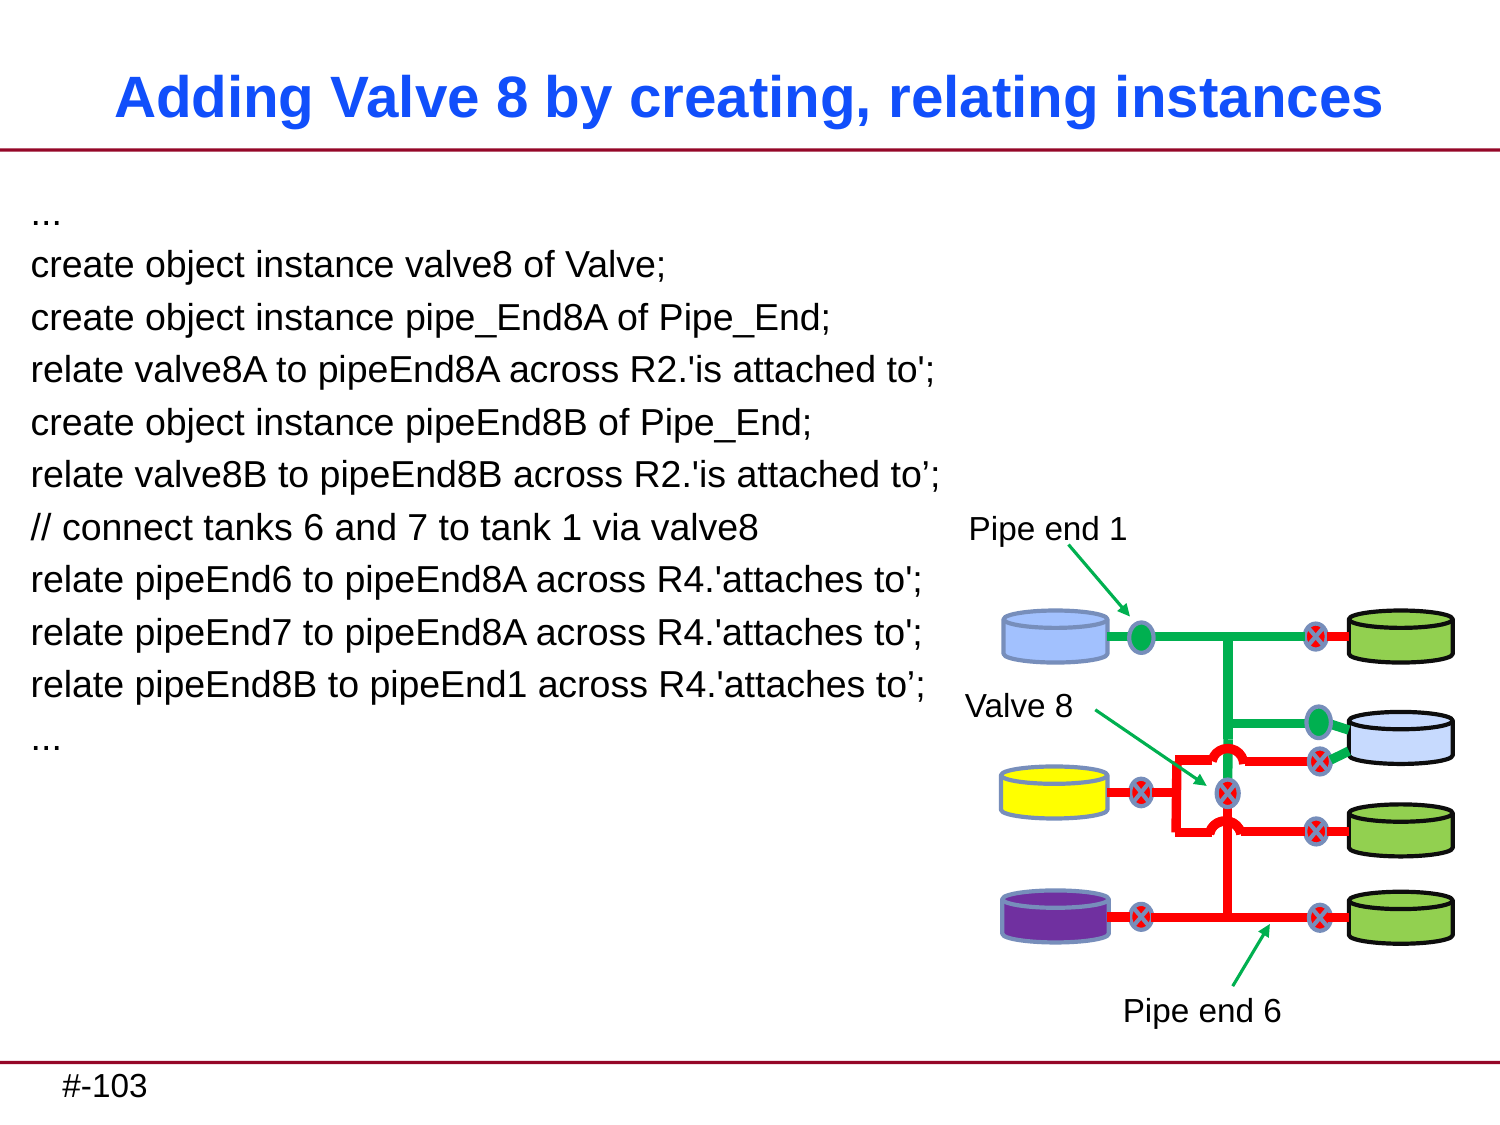

# Adding Valve 8 by creating, relating instances
...
create object instance valve8 of Valve;
create object instance pipe_End8A of Pipe_End;
relate valve8A to pipeEnd8A across R2.'is attached to';
create object instance pipeEnd8B of Pipe_End;
relate valve8B to pipeEnd8B across R2.'is attached to’;
// connect tanks 6 and 7 to tank 1 via valve8
relate pipeEnd6 to pipeEnd8A across R4.'attaches to';
relate pipeEnd7 to pipeEnd8A across R4.'attaches to';
relate pipeEnd8B to pipeEnd1 across R4.'attaches to’;
...

Pipe end 1

Valve 8
Pipe end 6